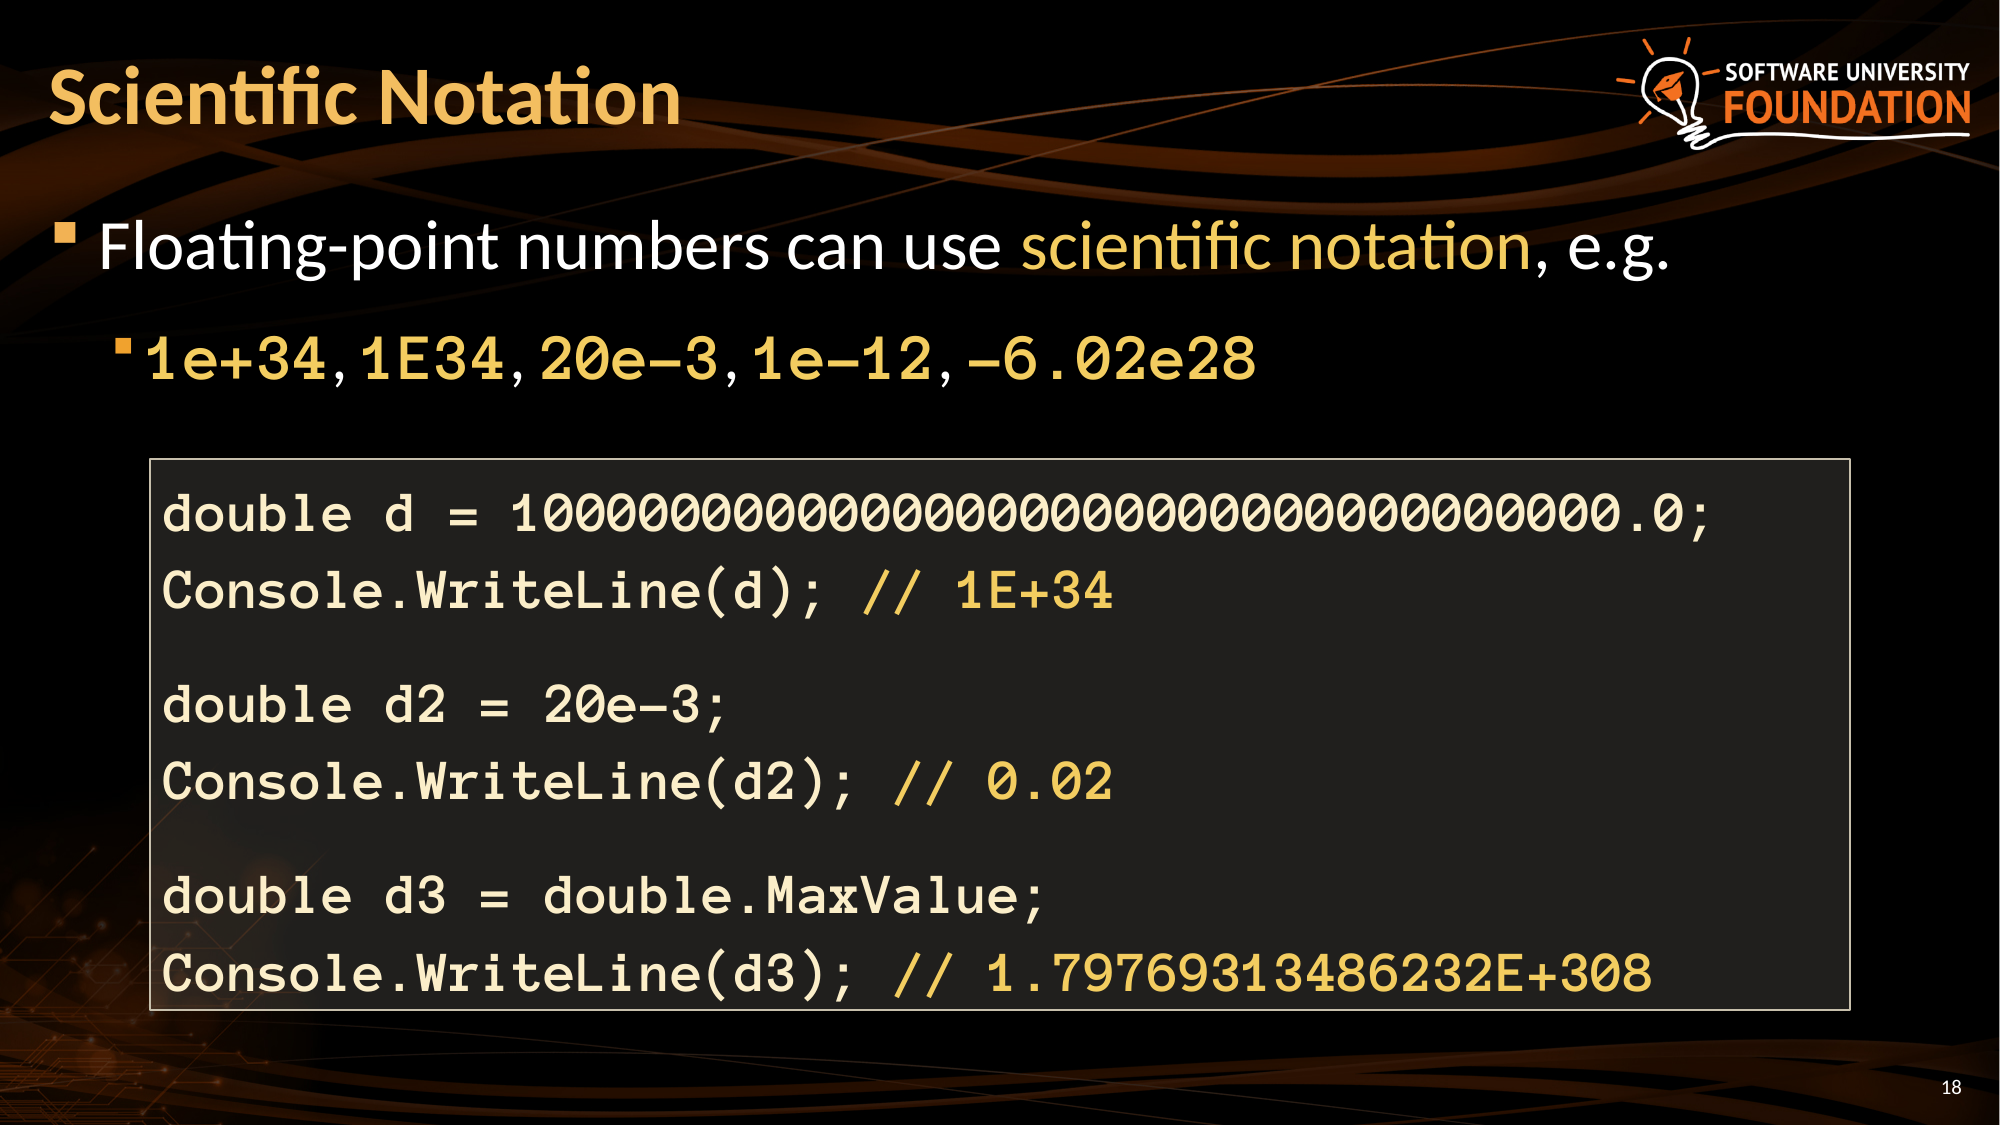

# Scientific Notation
Floating-point numbers can use scientific notation, e.g.
1e+34, 1E34, 20e-3, 1e-12, -6.02e28
double d = 10000000000000000000000000000000000.0;
Console.WriteLine(d); // 1E+34
double d2 = 20e-3;
Console.WriteLine(d2); // 0.02
double d3 = double.MaxValue;
Console.WriteLine(d3); // 1.79769313486232E+308
18